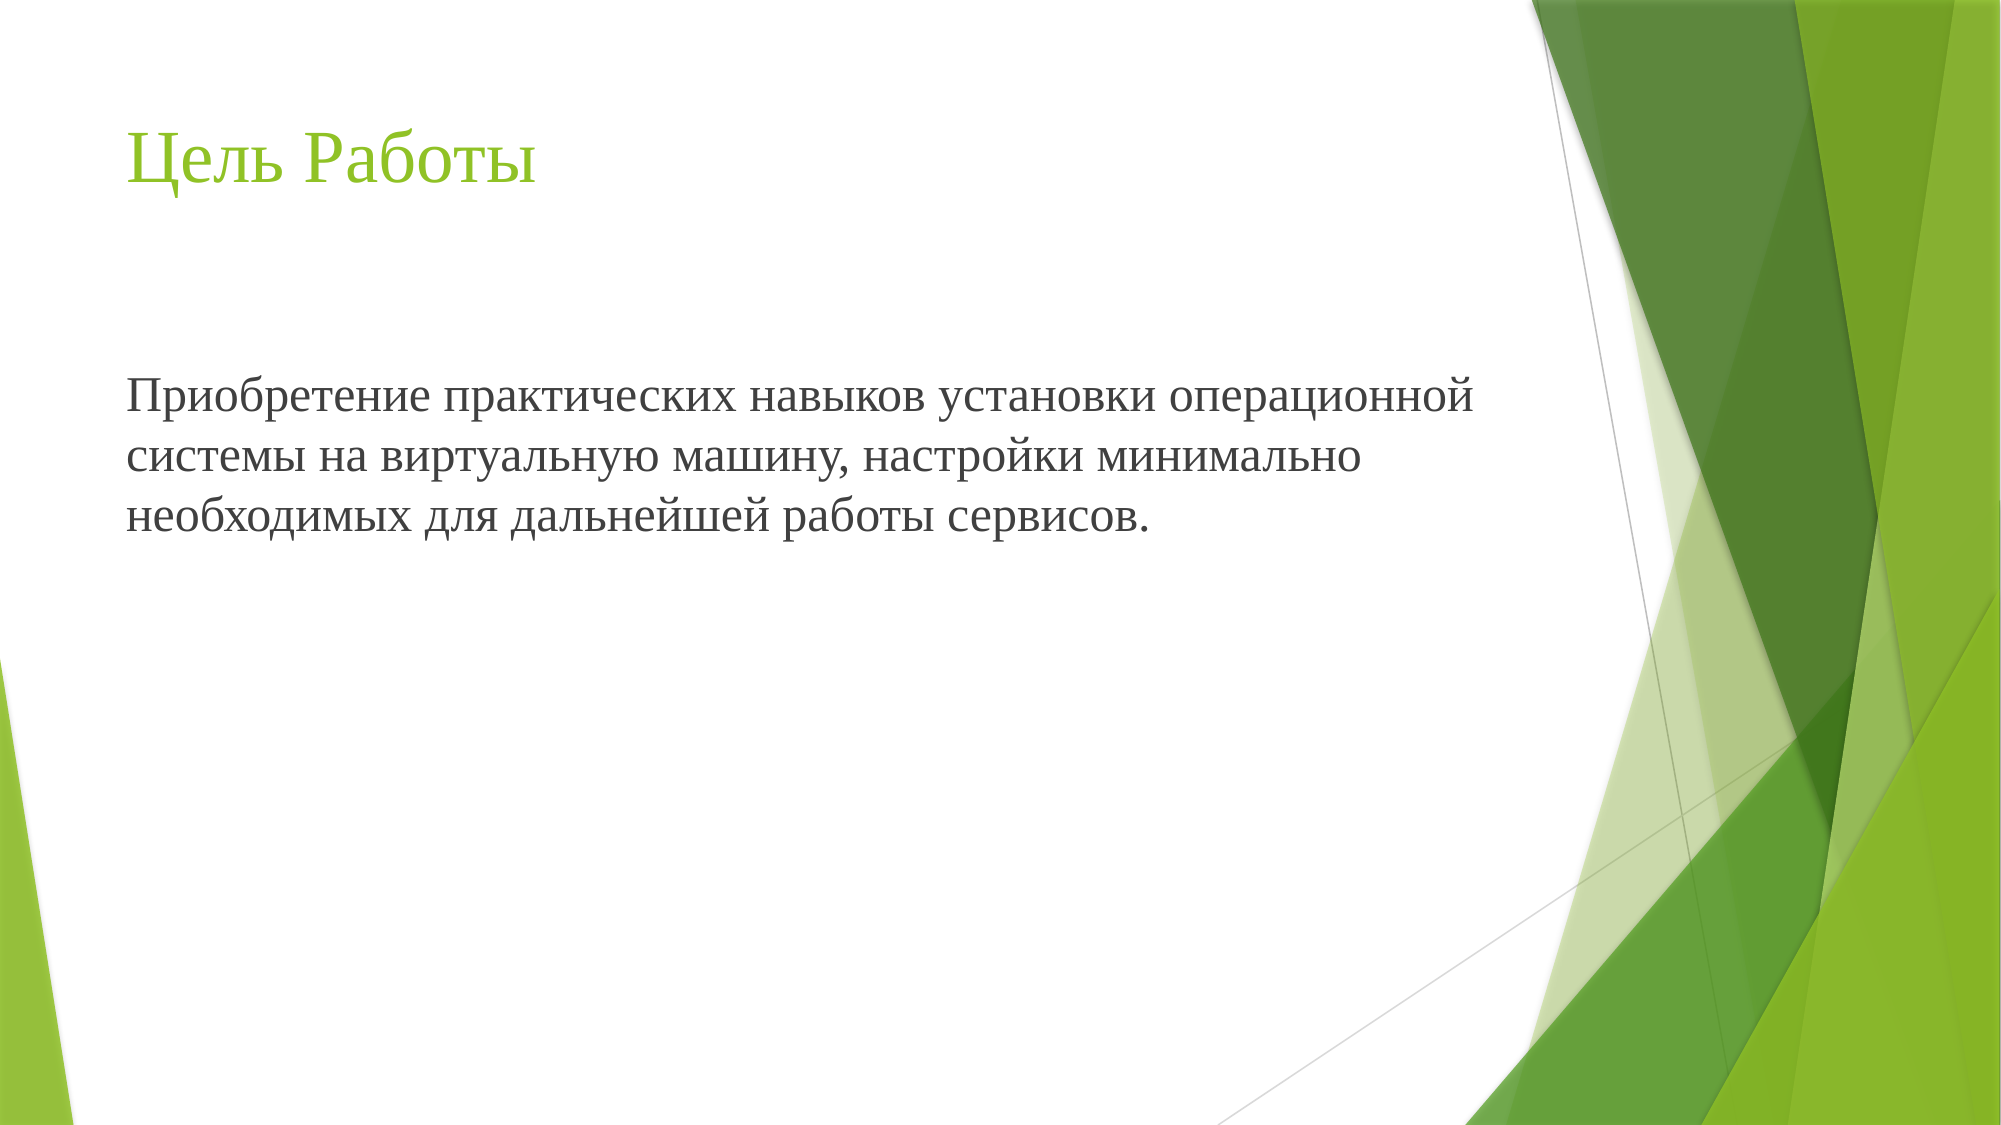

# Цель Работы
Приобретение практических навыков установки операционной системы на виртуальную машину, настройки минимально необходимых для дальнейшей работы сервисов.